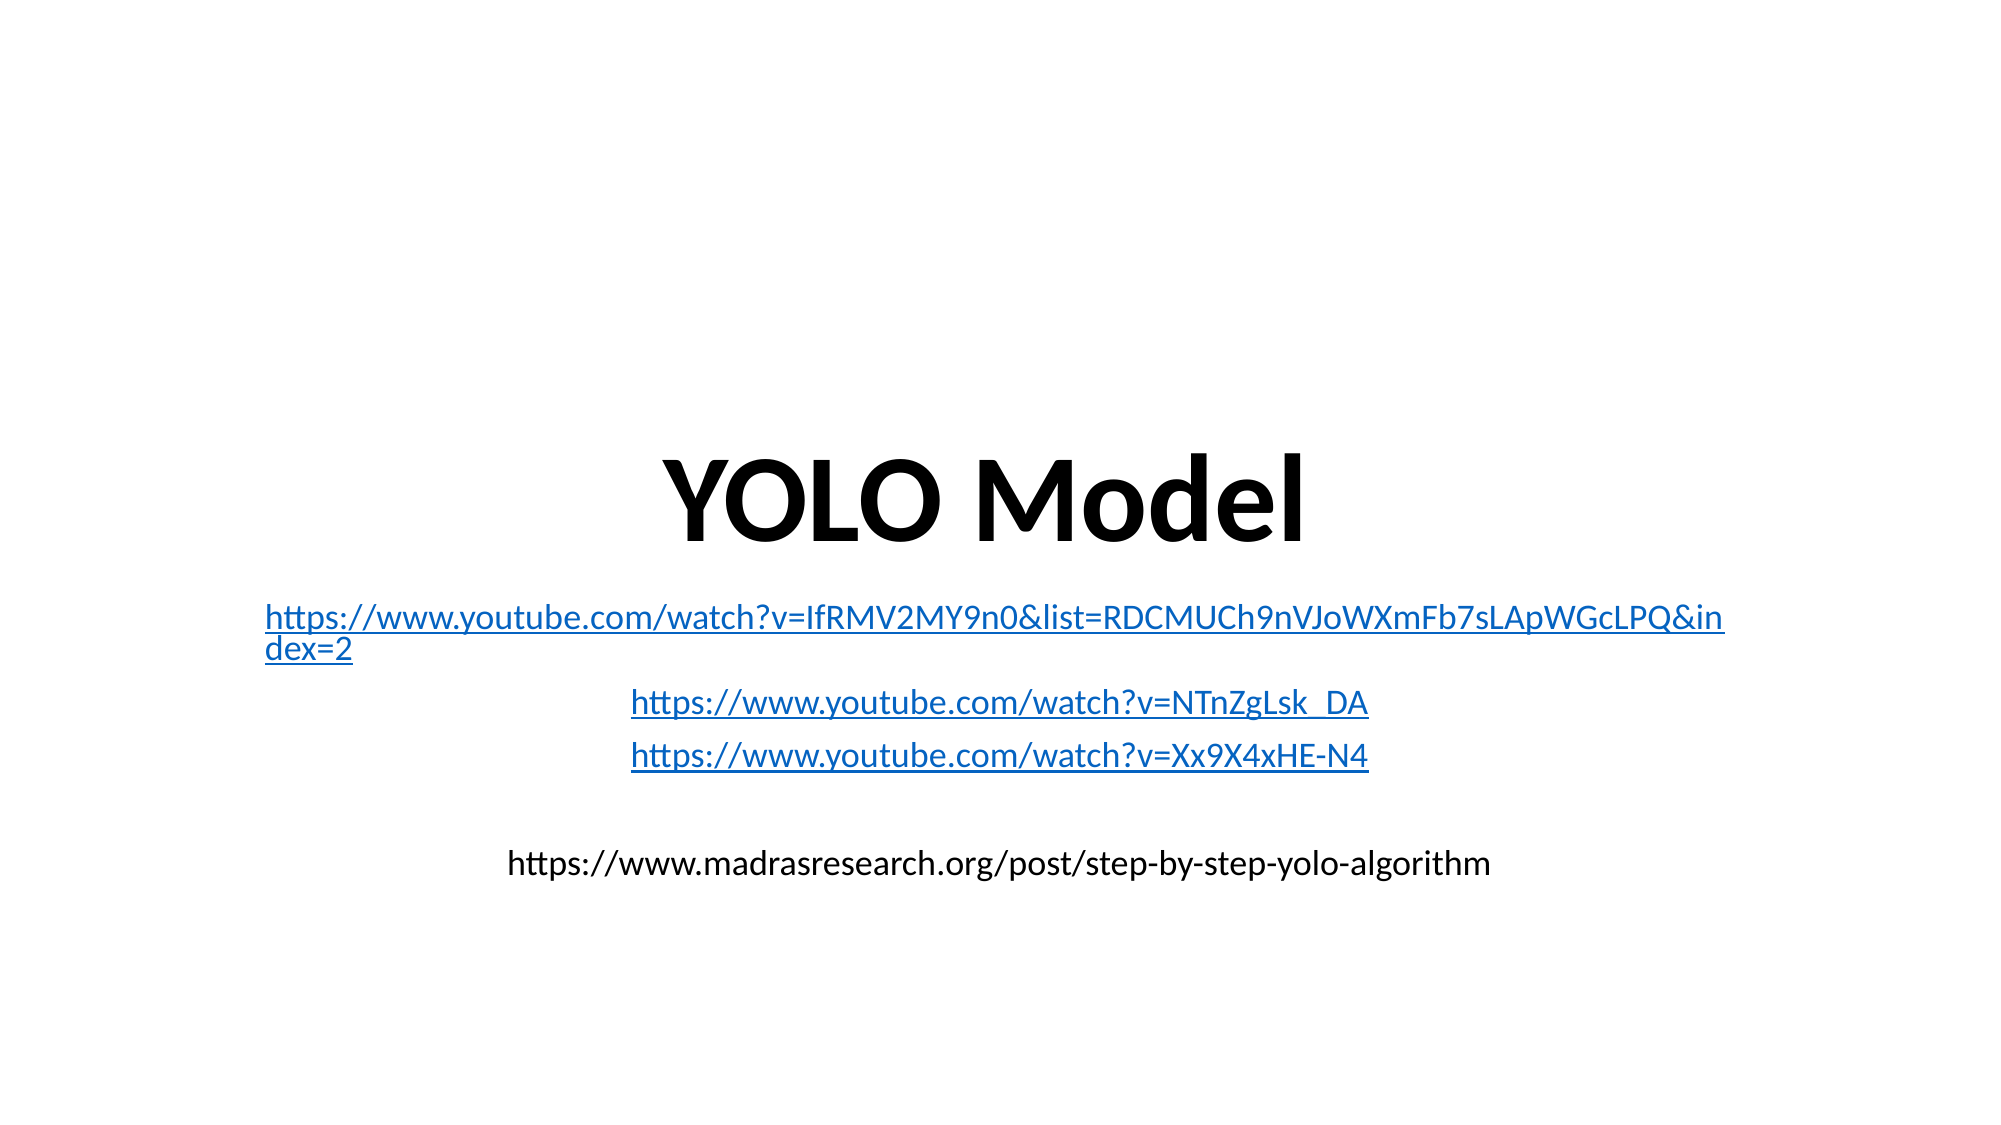

# YOLO Model
https://www.youtube.com/watch?v=IfRMV2MY9n0&list=RDCMUCh9nVJoWXmFb7sLApWGcLPQ&index=2
https://www.youtube.com/watch?v=NTnZgLsk_DA
https://www.youtube.com/watch?v=Xx9X4xHE-N4

https://www.madrasresearch.org/post/step-by-step-yolo-algorithm